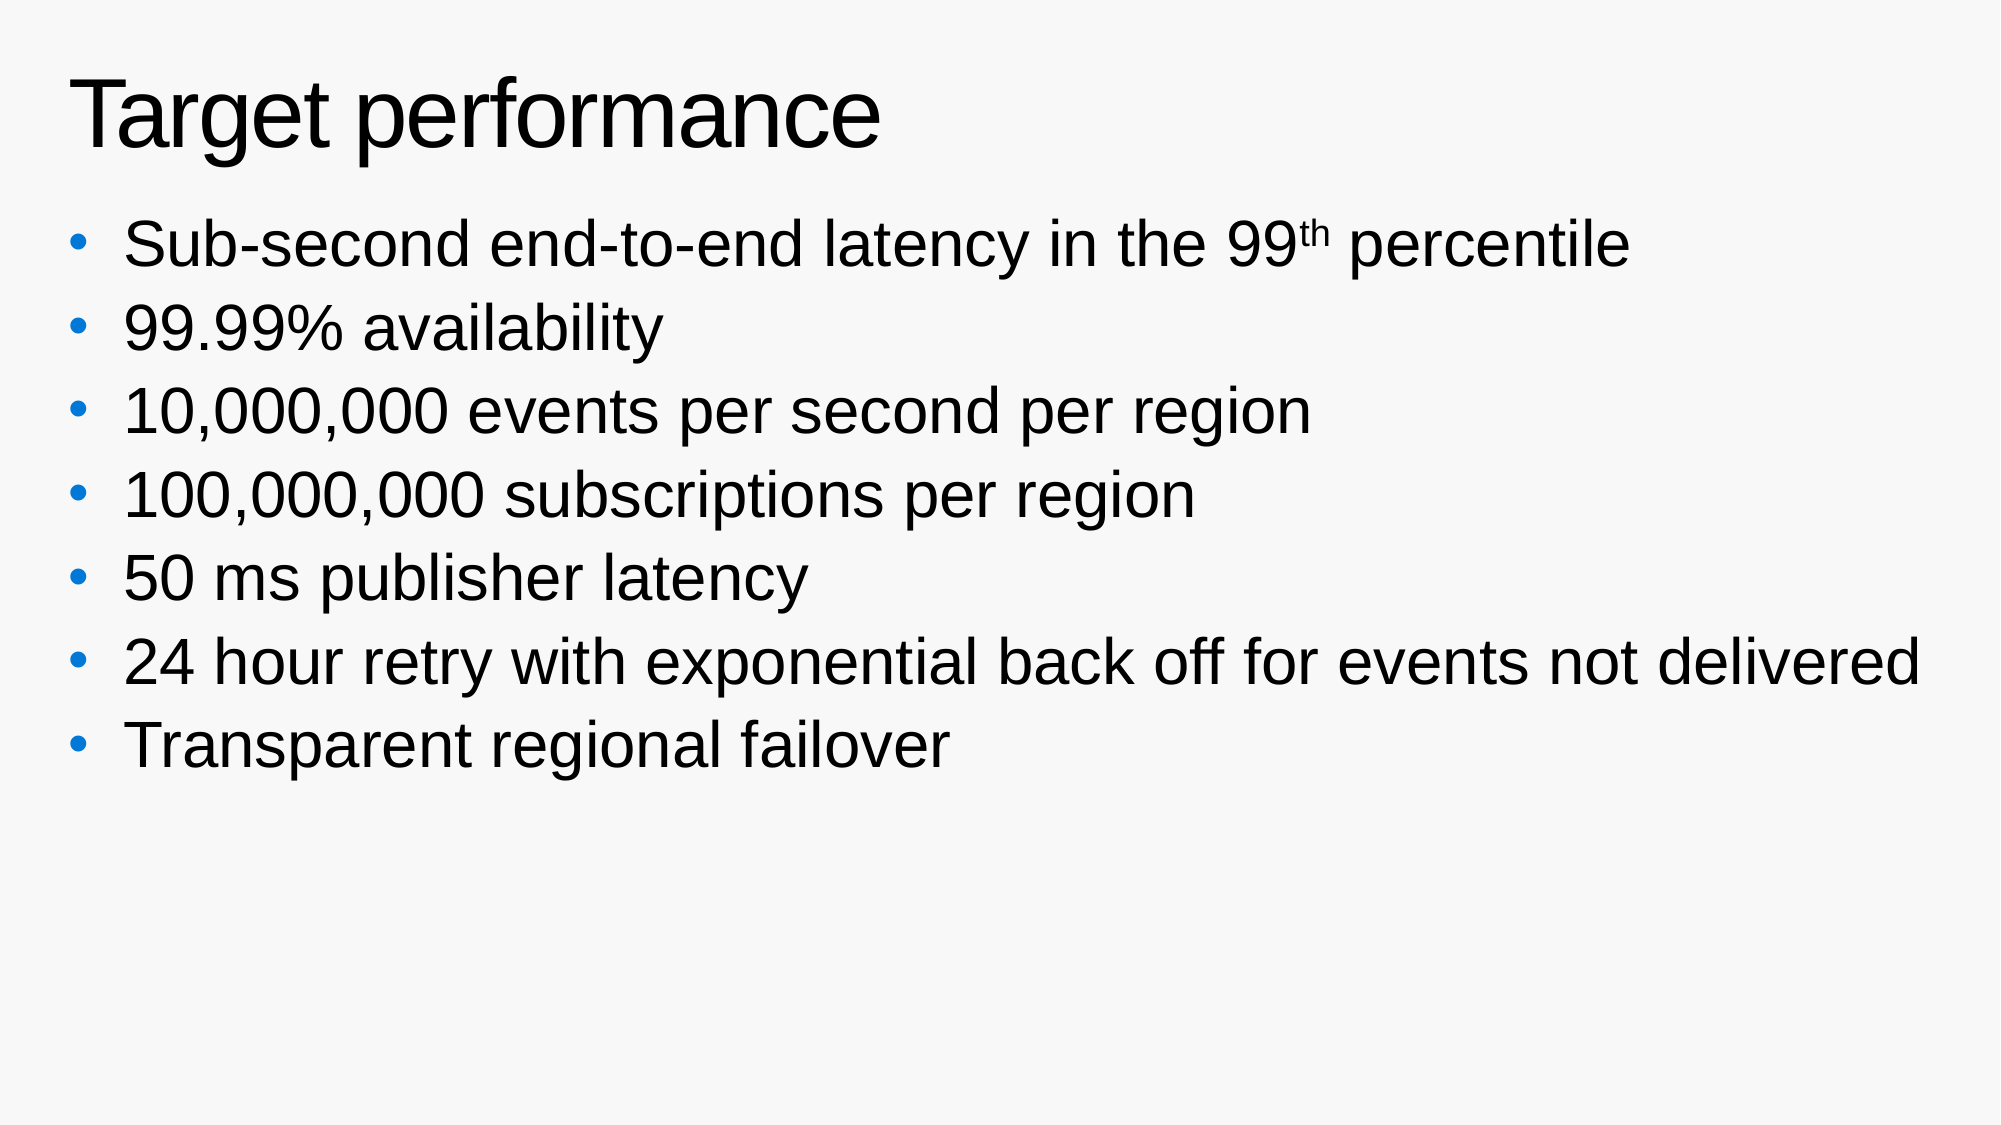

# Target performance
Sub-second end-to-end latency in the 99th percentile
99.99% availability
10,000,000 events per second per region
100,000,000 subscriptions per region
50 ms publisher latency
24 hour retry with exponential back off for events not delivered
Transparent regional failover